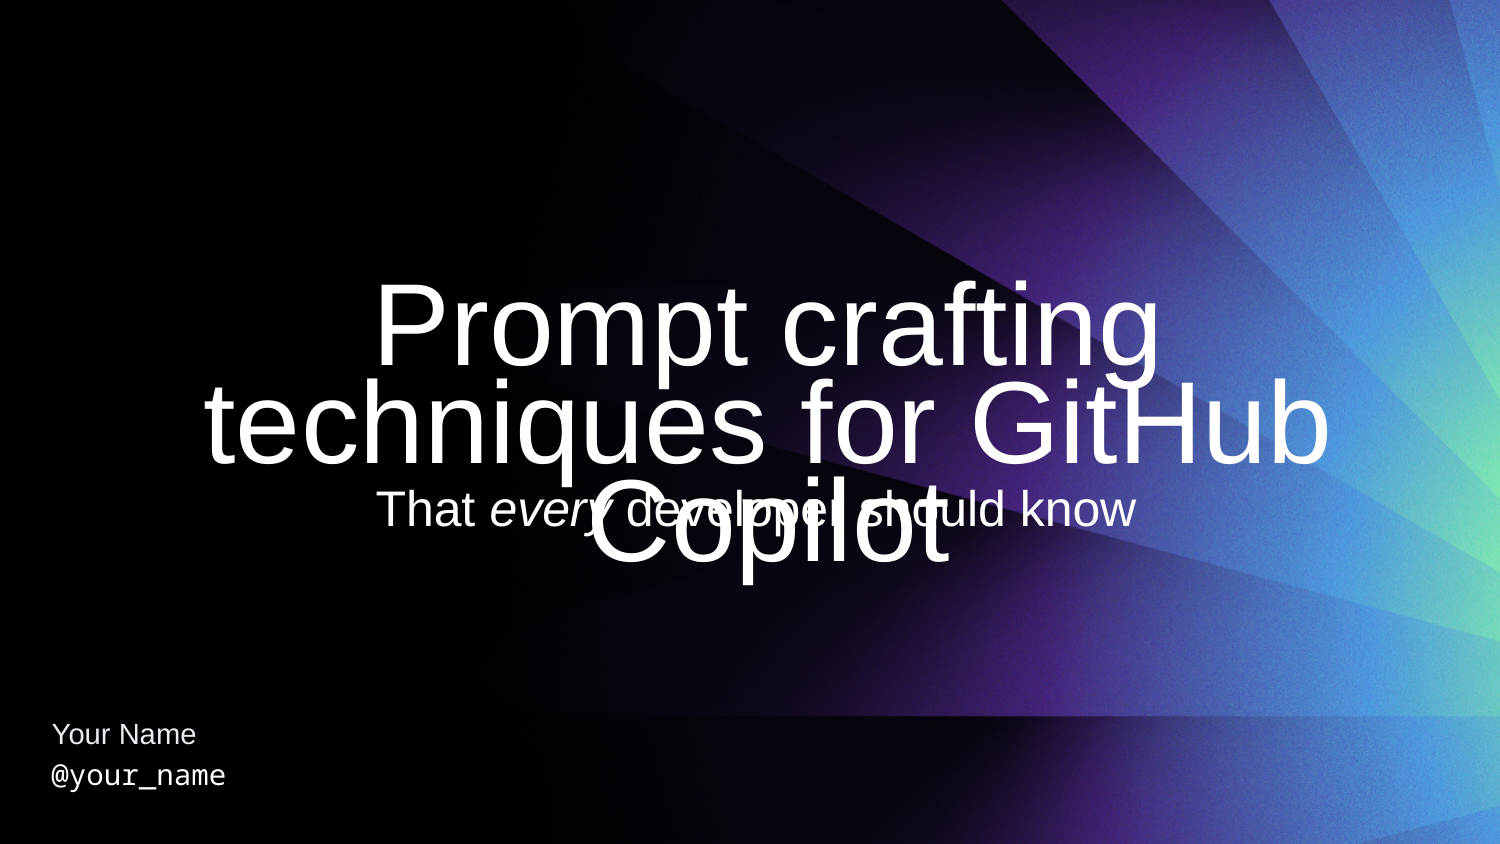

# Prompt crafting techniques for GitHub Copilot
That every developer should know
Your Name
@your_name